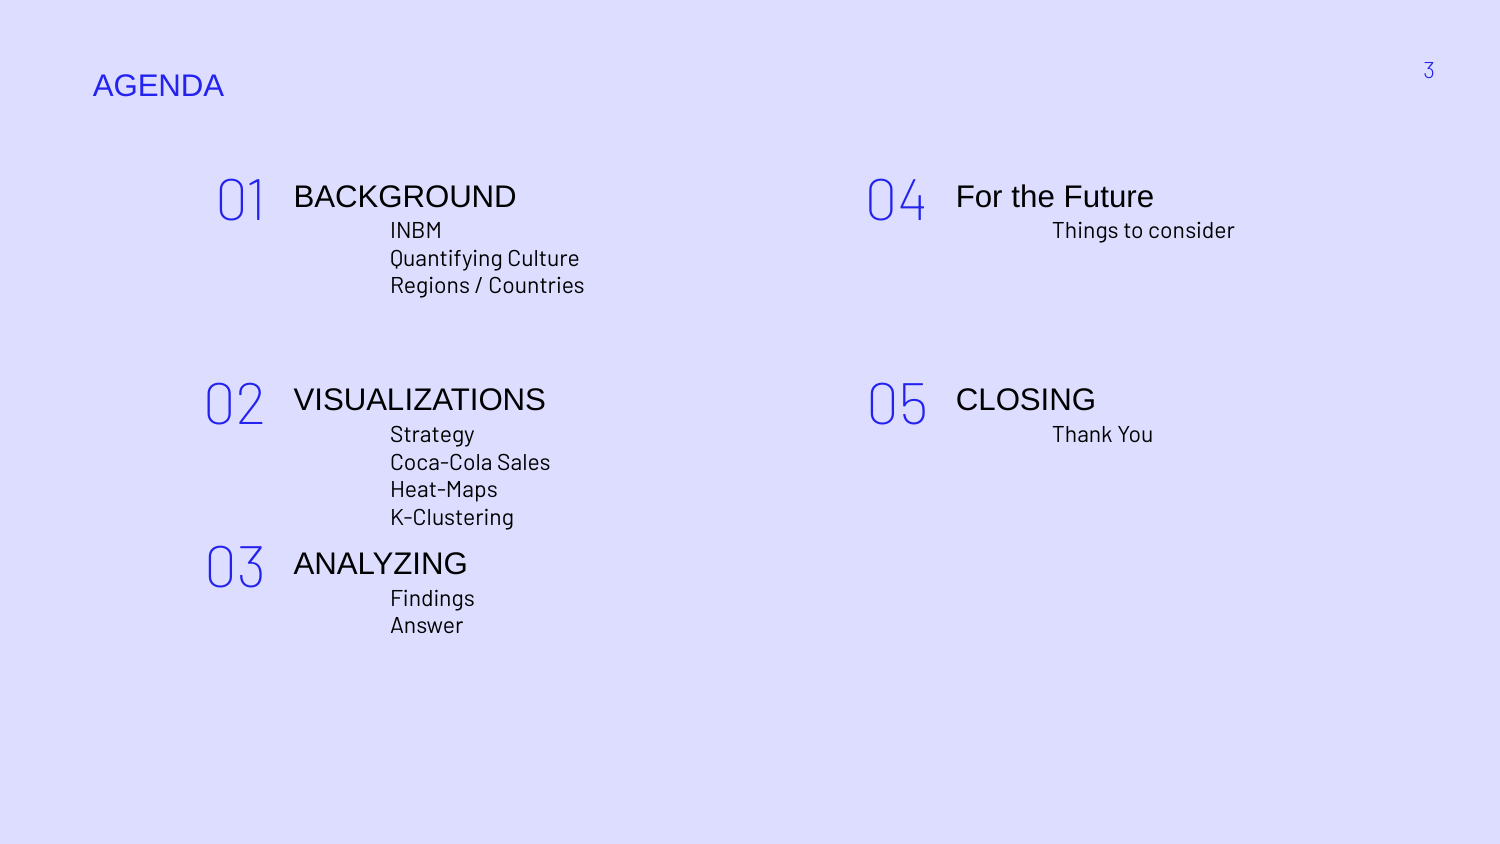

3
AGENDA
BACKGROUND
For the Future
01
04
INBM
Quantifying Culture
Regions / Countries
Things to consider
VISUALIZATIONS
CLOSING
02
05
Strategy
Coca-Cola Sales
Heat-Maps
K-Clustering
Thank You
ANALYZING
03
Findings
Answer